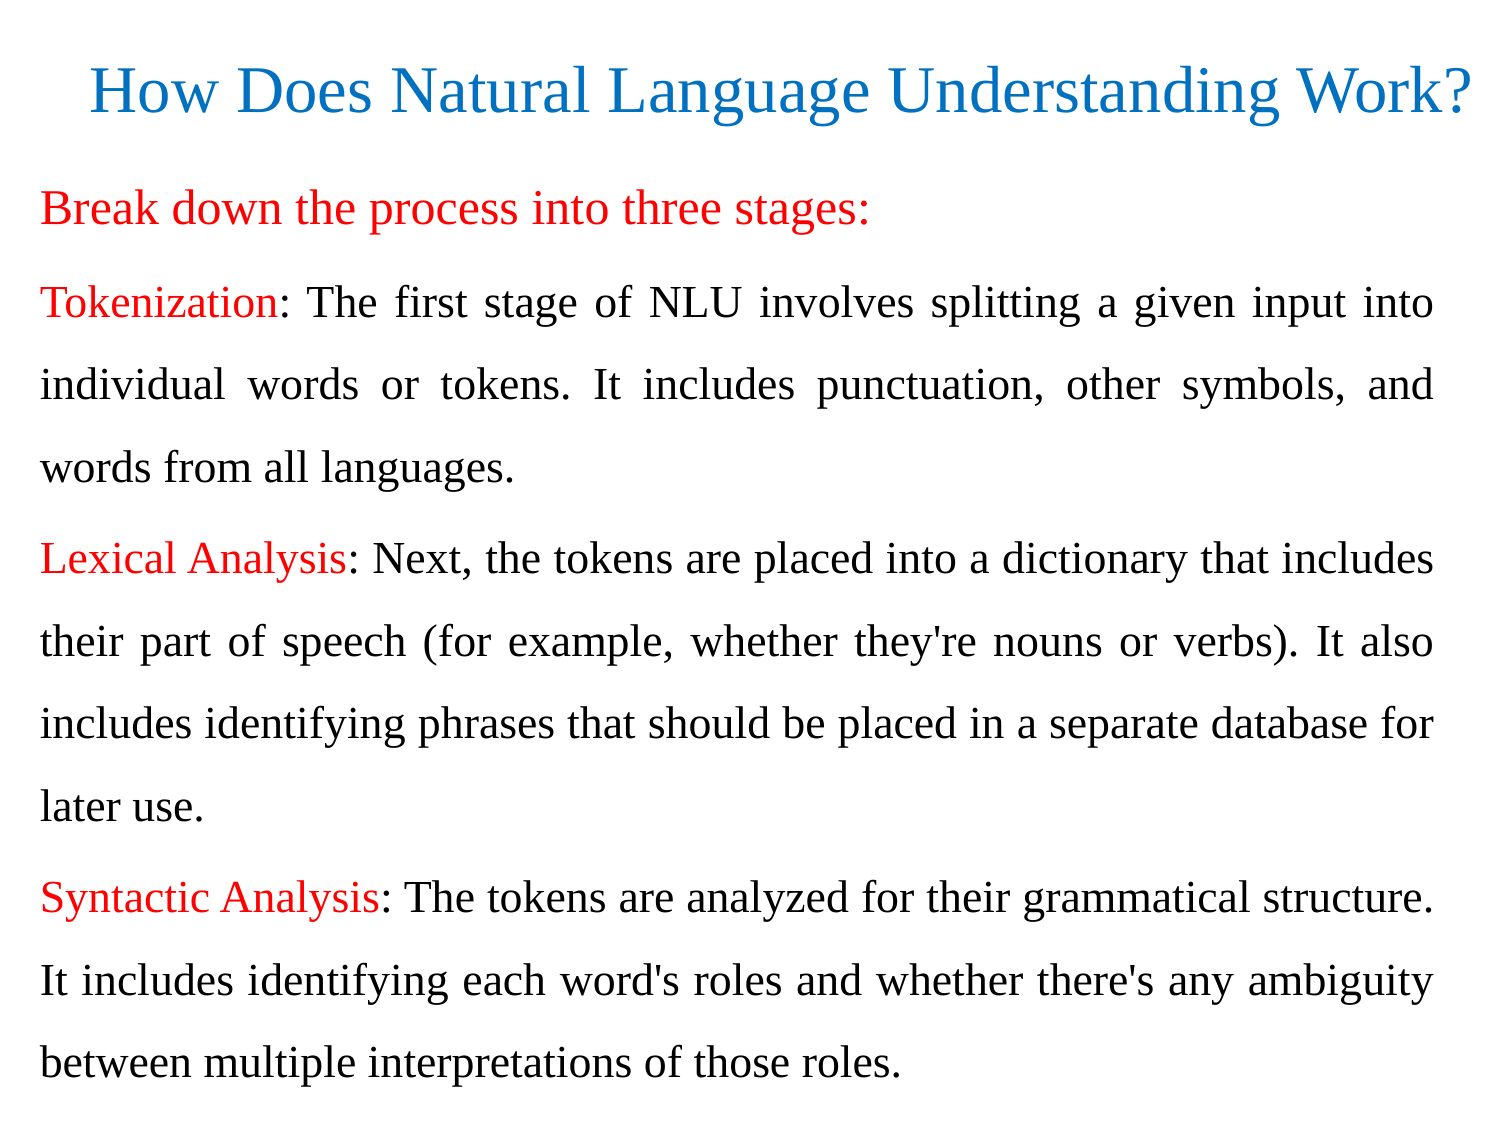

# How Does Natural Language Understanding Work?
Break down the process into three stages:
Tokenization: The first stage of NLU involves splitting a given input into individual words or tokens. It includes punctuation, other symbols, and words from all languages.
Lexical Analysis: Next, the tokens are placed into a dictionary that includes their part of speech (for example, whether they're nouns or verbs). It also includes identifying phrases that should be placed in a separate database for later use.
Syntactic Analysis: The tokens are analyzed for their grammatical structure. It includes identifying each word's roles and whether there's any ambiguity between multiple interpretations of those roles.